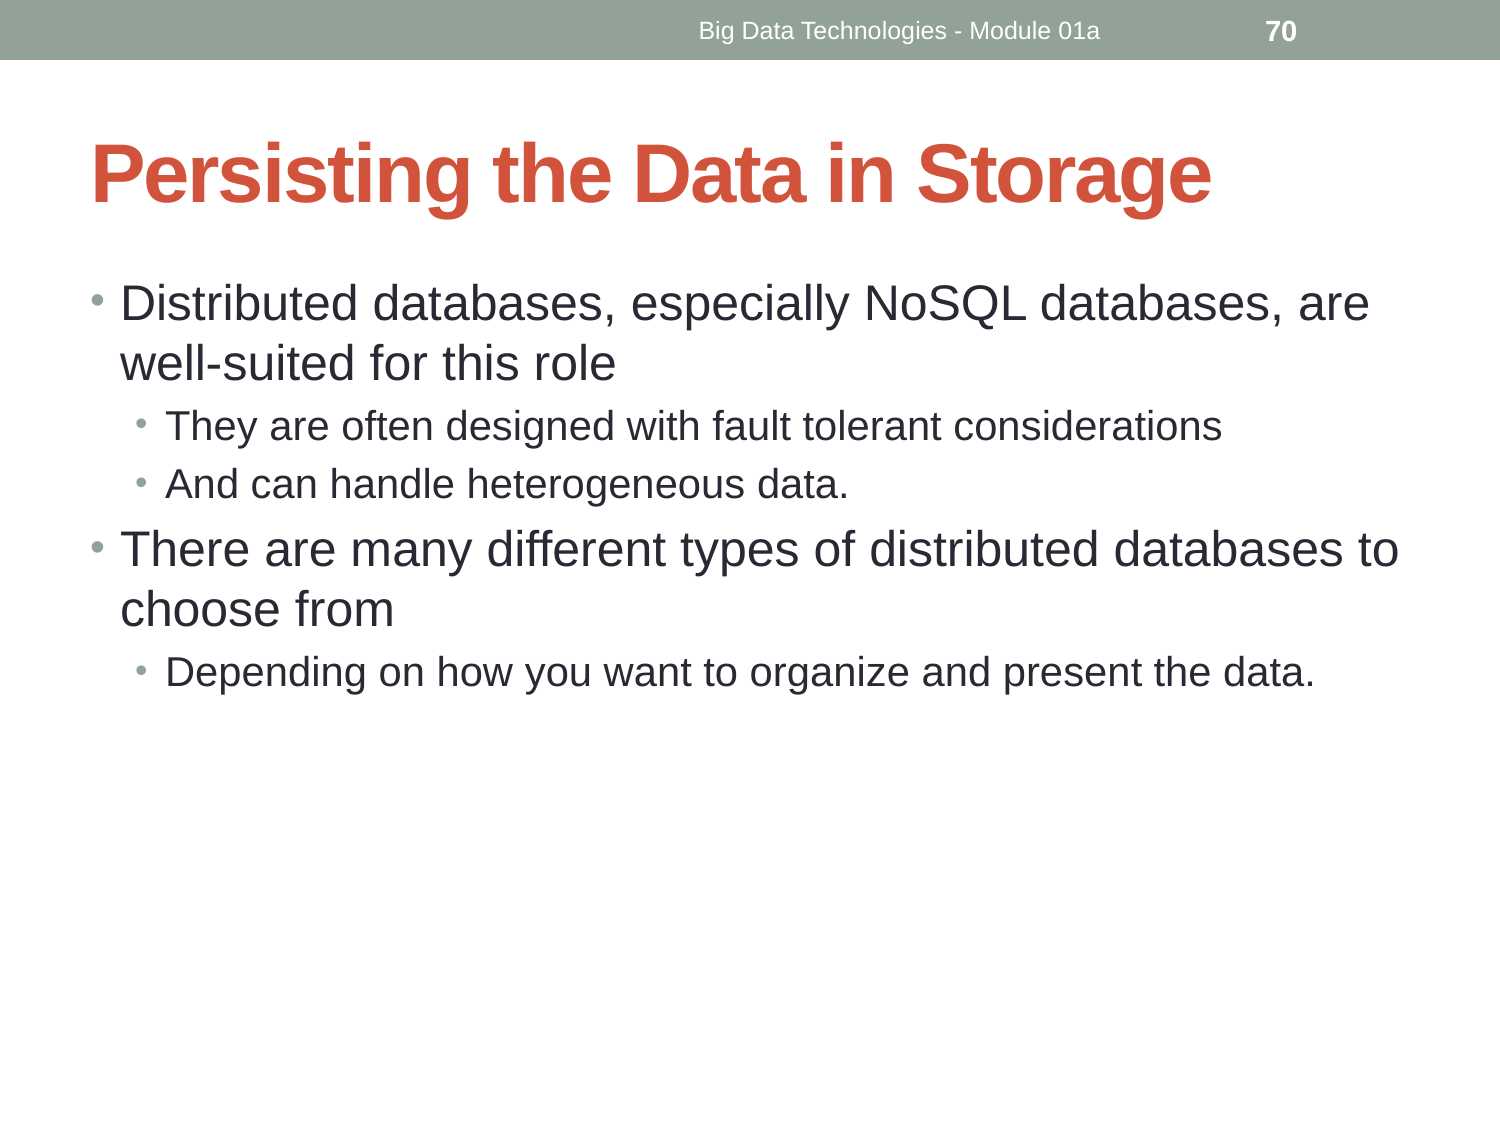

Big Data Technologies - Module 01a
70
# Persisting the Data in Storage
Distributed databases, especially NoSQL databases, are well-suited for this role
They are often designed with fault tolerant considerations
And can handle heterogeneous data.
There are many different types of distributed databases to choose from
Depending on how you want to organize and present the data.